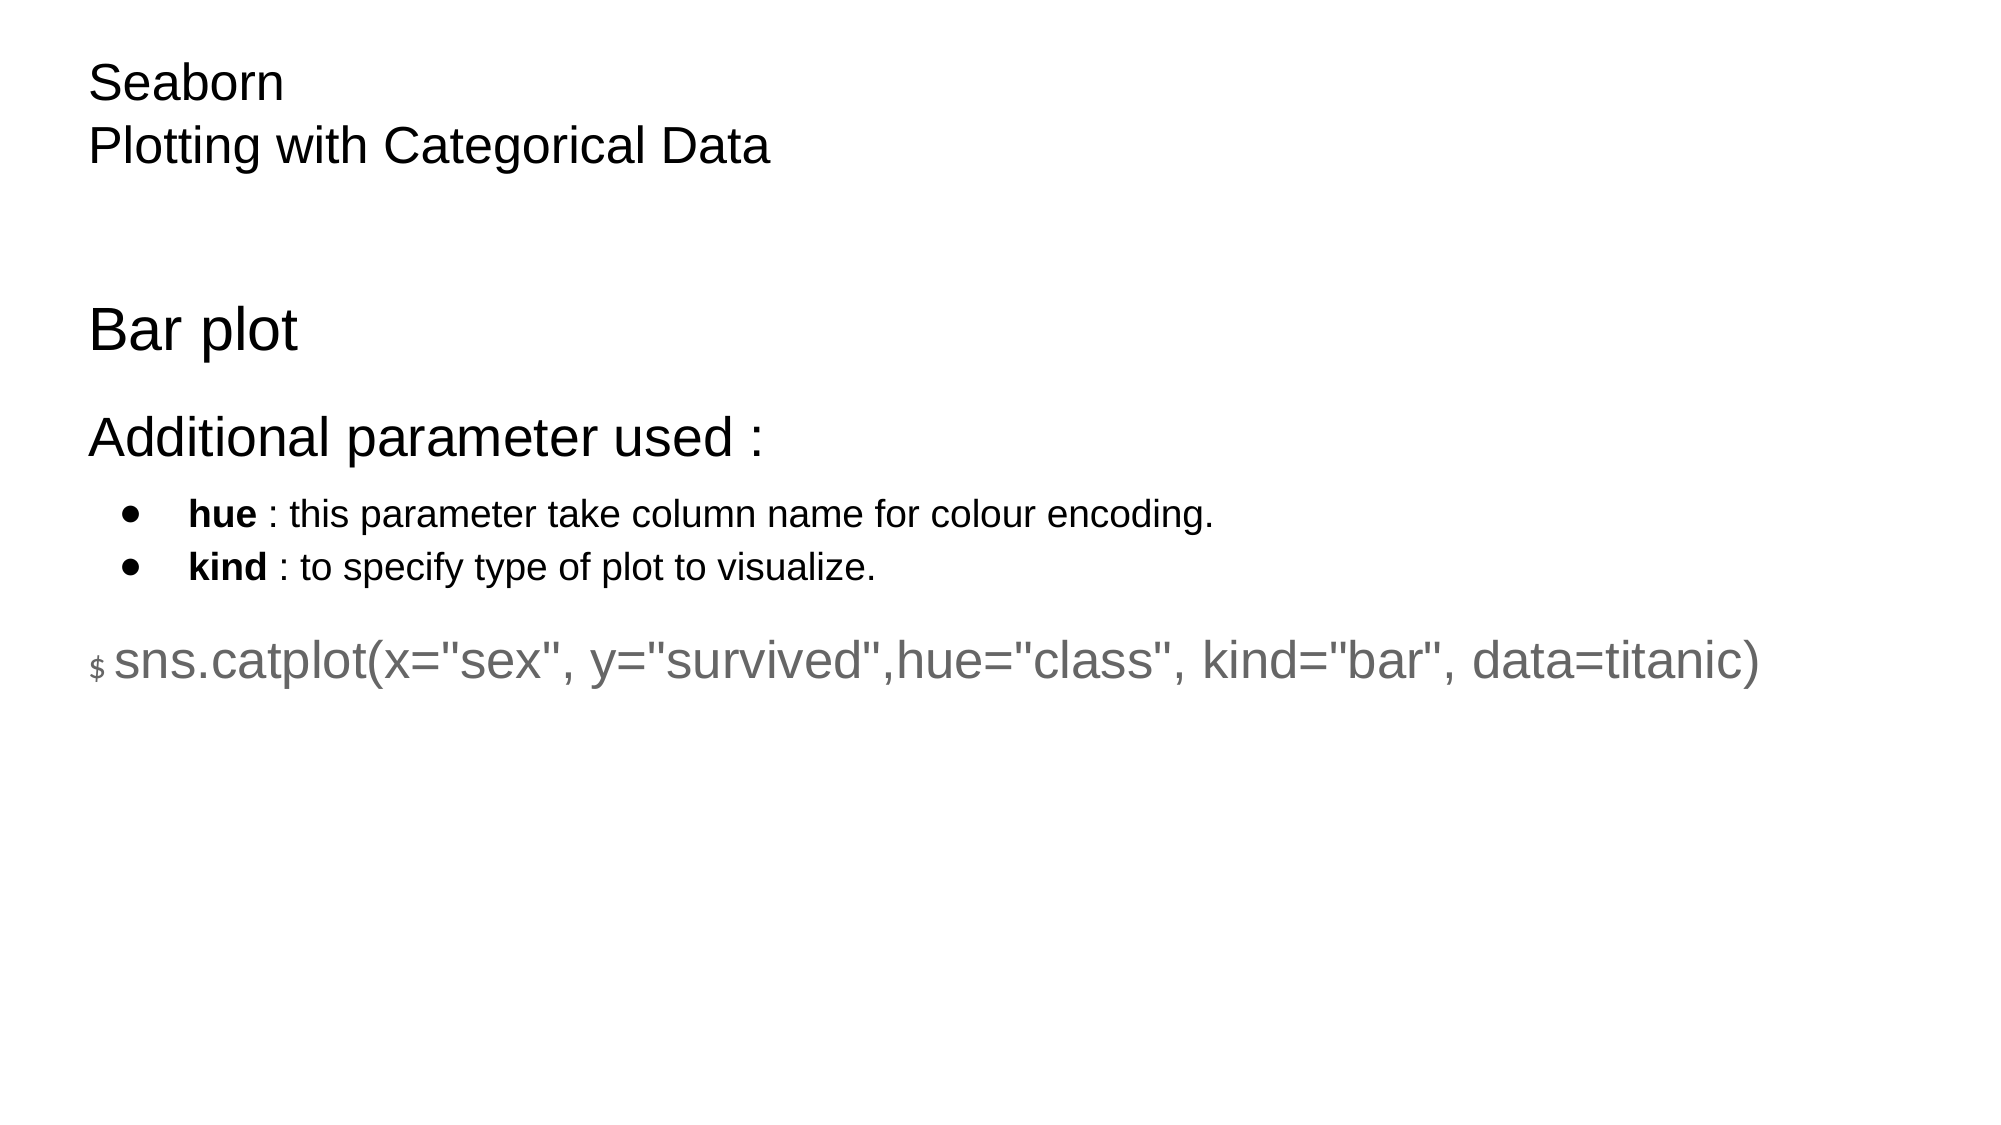

Seaborn
Plotting with Categorical Data
Bar plot
Additional parameter used :
hue : this parameter take column name for colour encoding.
kind : to specify type of plot to visualize.
$ sns.catplot(x="sex", y="survived",hue="class", kind="bar", data=titanic)